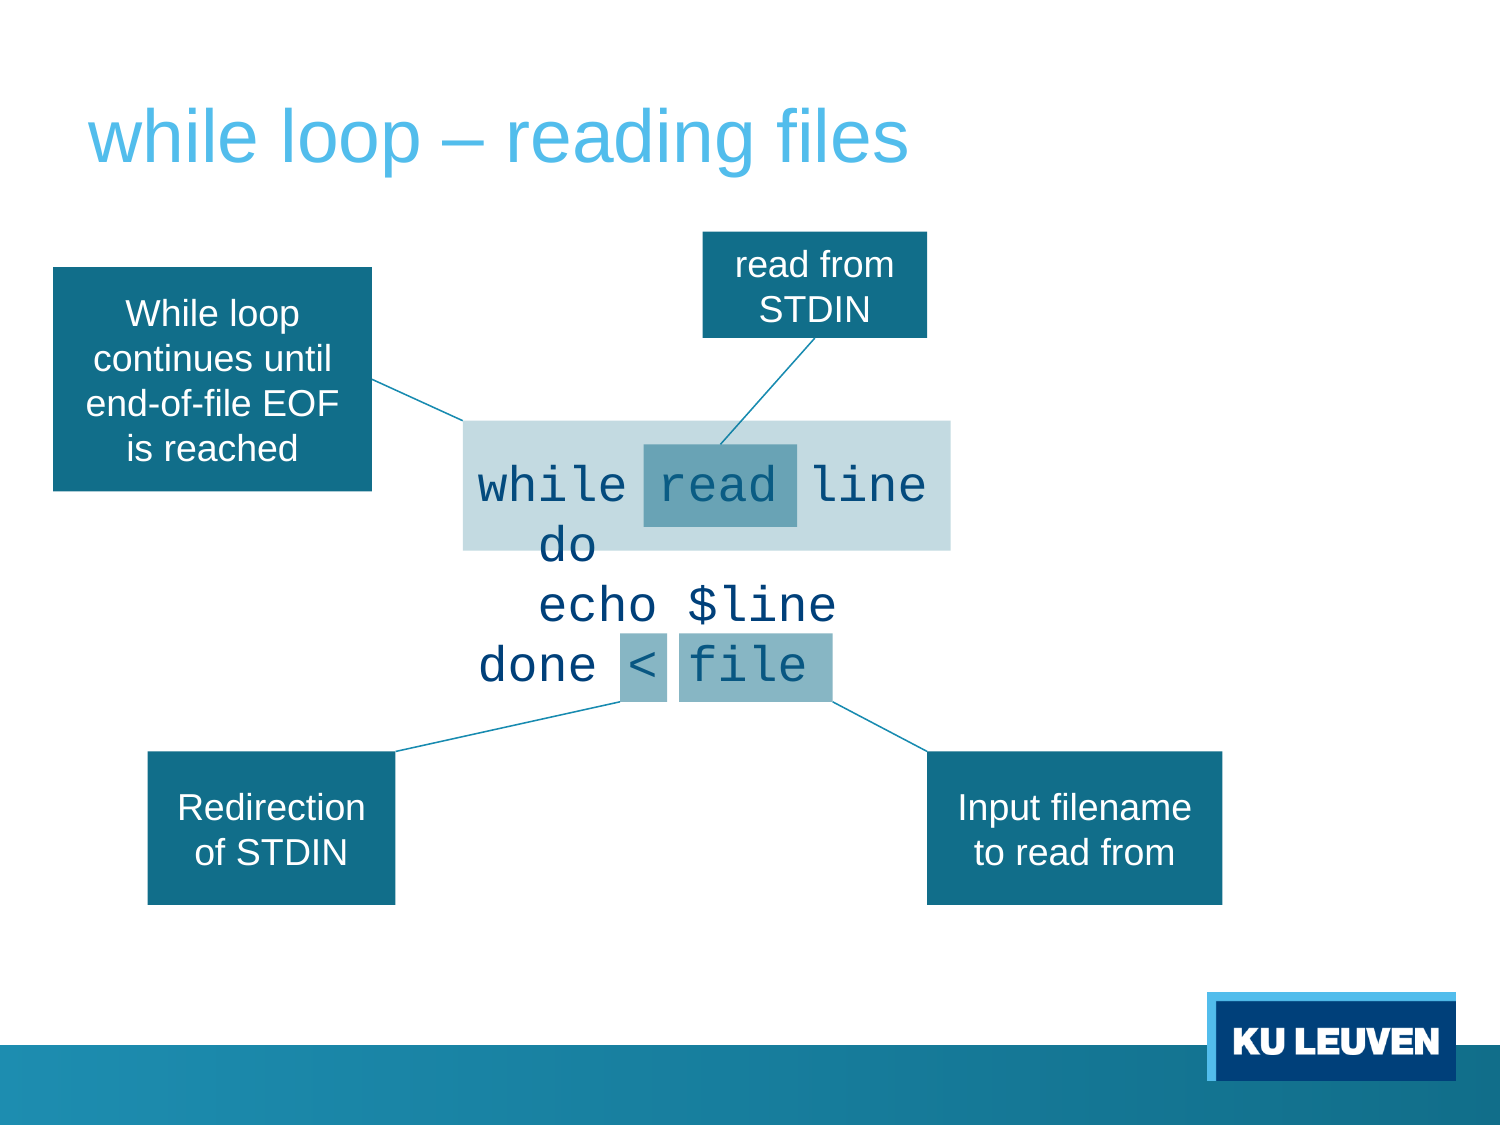

# while loop – reading files
read from STDIN

While loop continues until end-of-file EOF is reached

while read line
  do
  echo $line
done < file

Redirection of STDIN

Input filename to read from